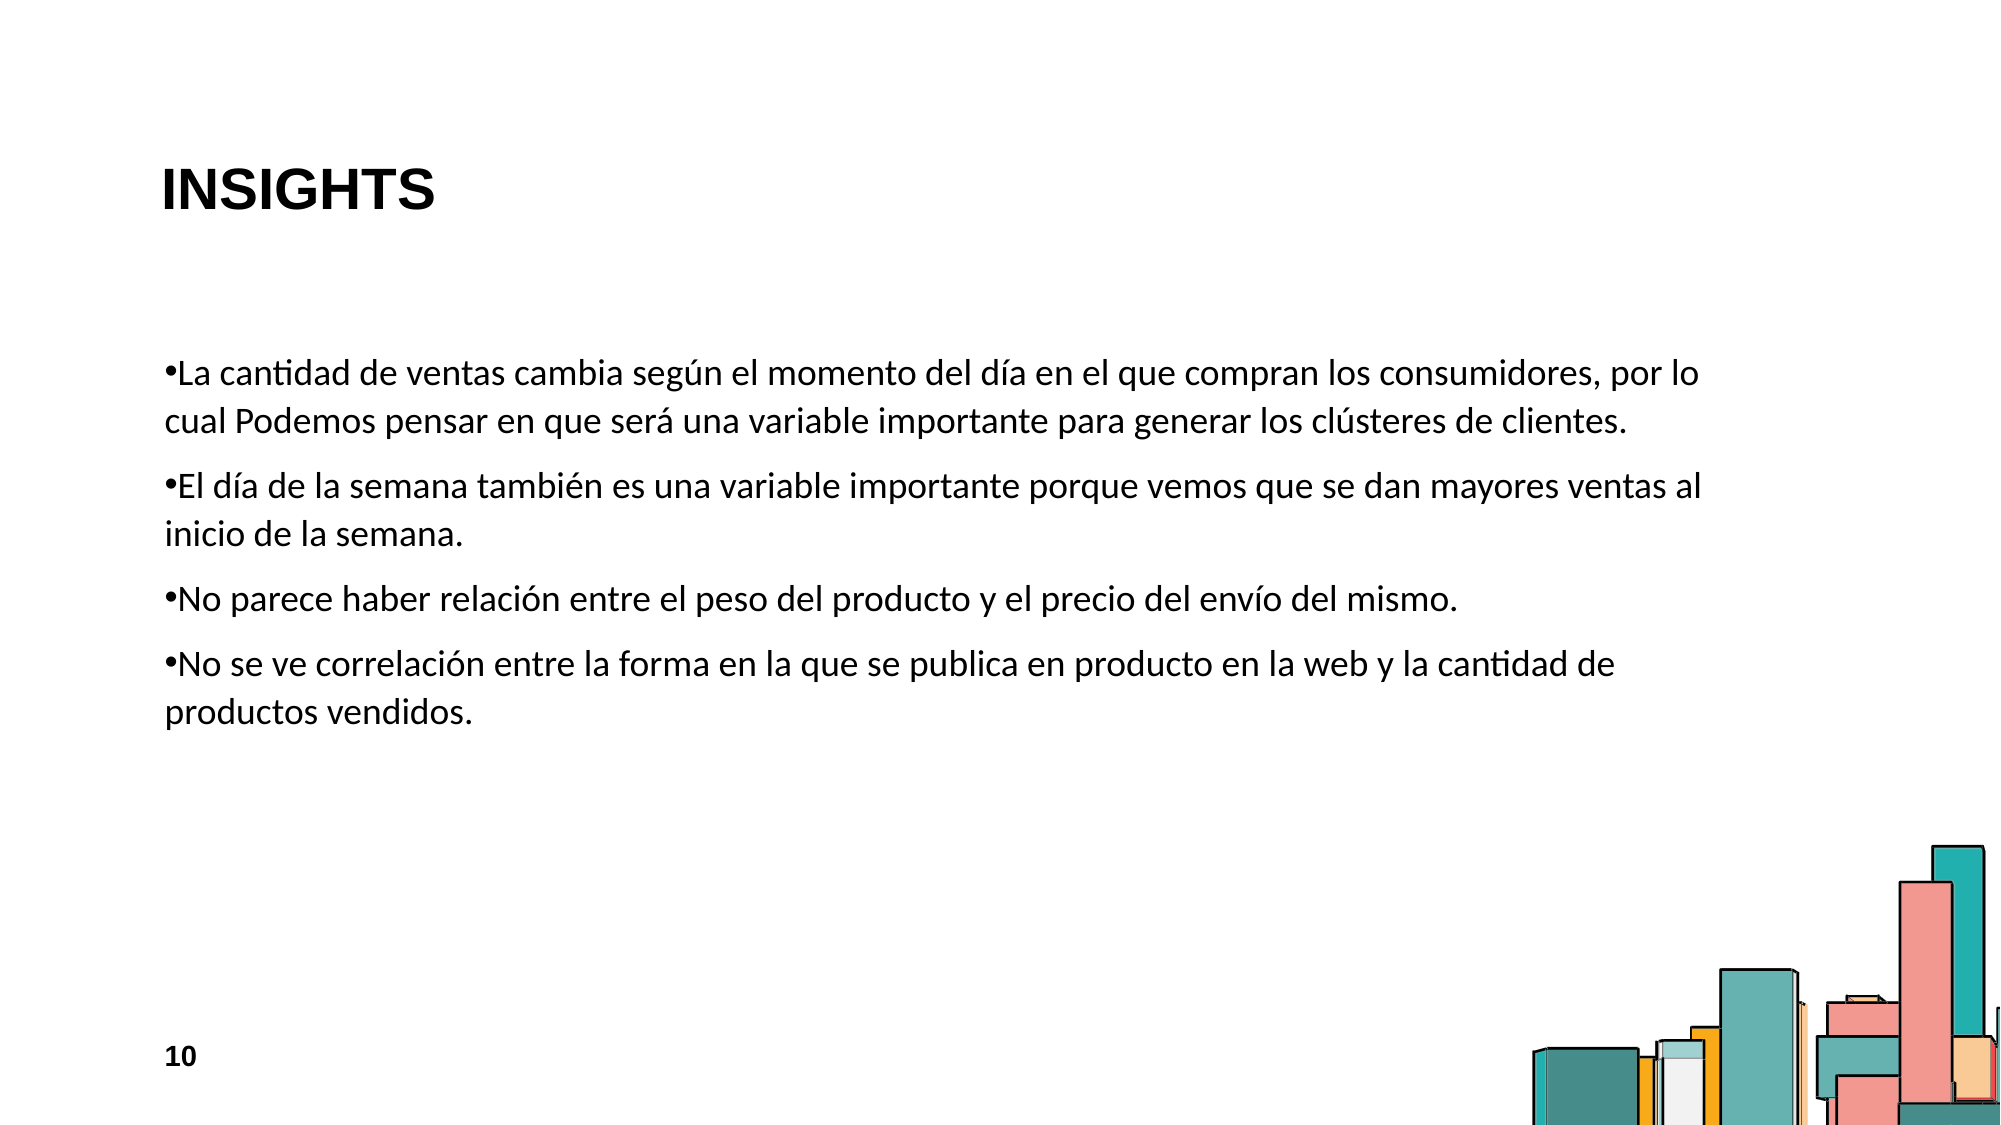

# INSIGHTS
La cantidad de ventas cambia según el momento del día en el que compran los consumidores, por lo cual Podemos pensar en que será una variable importante para generar los clústeres de clientes.
El día de la semana también es una variable importante porque vemos que se dan mayores ventas al inicio de la semana.
No parece haber relación entre el peso del producto y el precio del envío del mismo.
No se ve correlación entre la forma en la que se publica en producto en la web y la cantidad de productos vendidos.

10